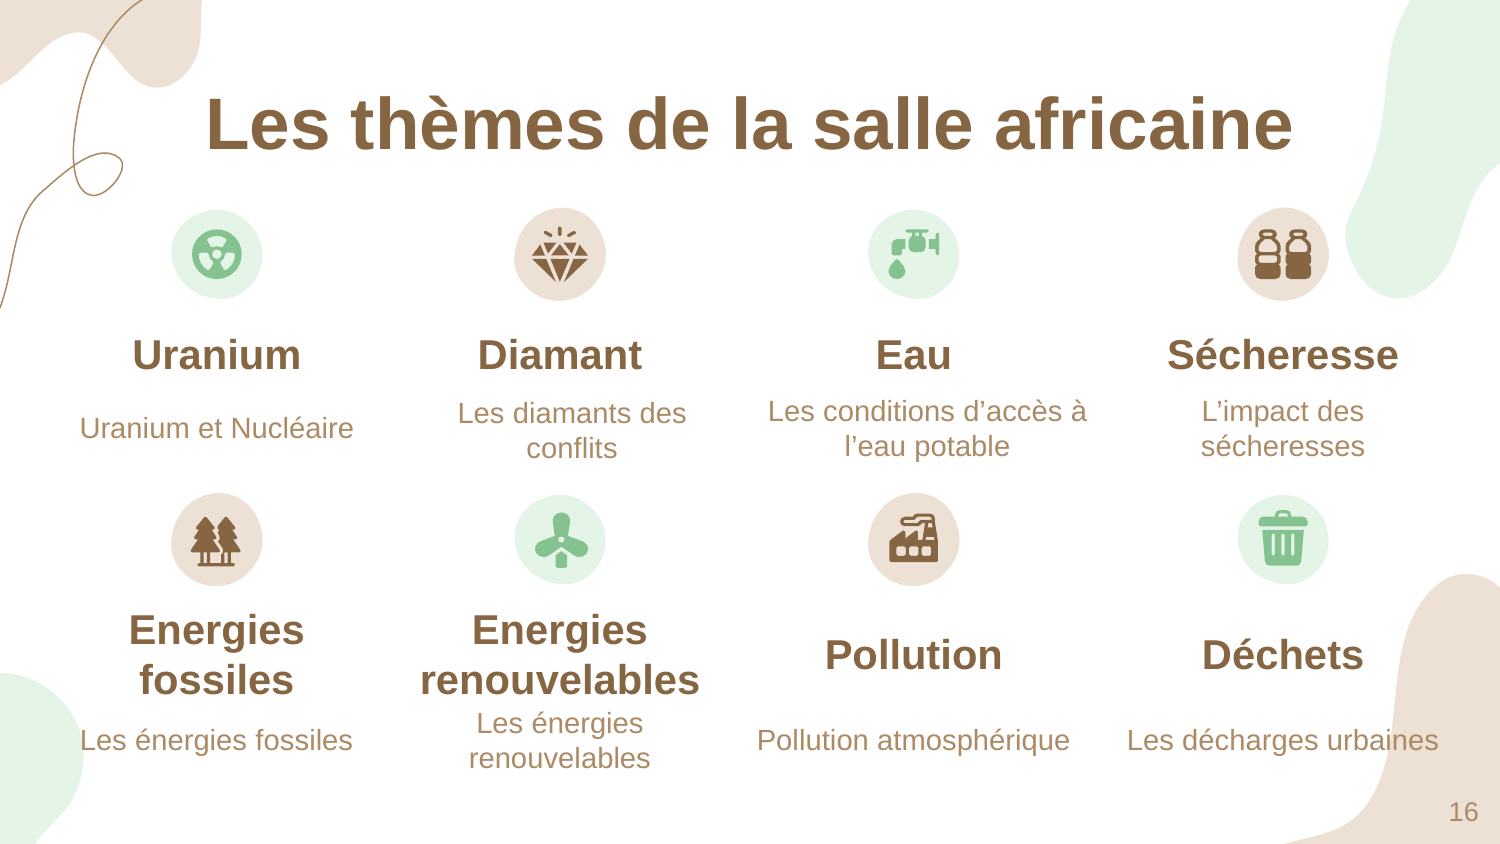

# Les thèmes de la salle africaine

Uranium
Diamant
Eau
Sécheresse
Uranium et Nucléaire
Les conditions d’accès à l’eau potable
L’impact des sécheresses
Les diamants des conflits

Energies fossiles
Energies renouvelables
Pollution
Déchets
Les énergies fossiles
Les énergies renouvelables
Pollution atmosphérique
Les décharges urbaines
16